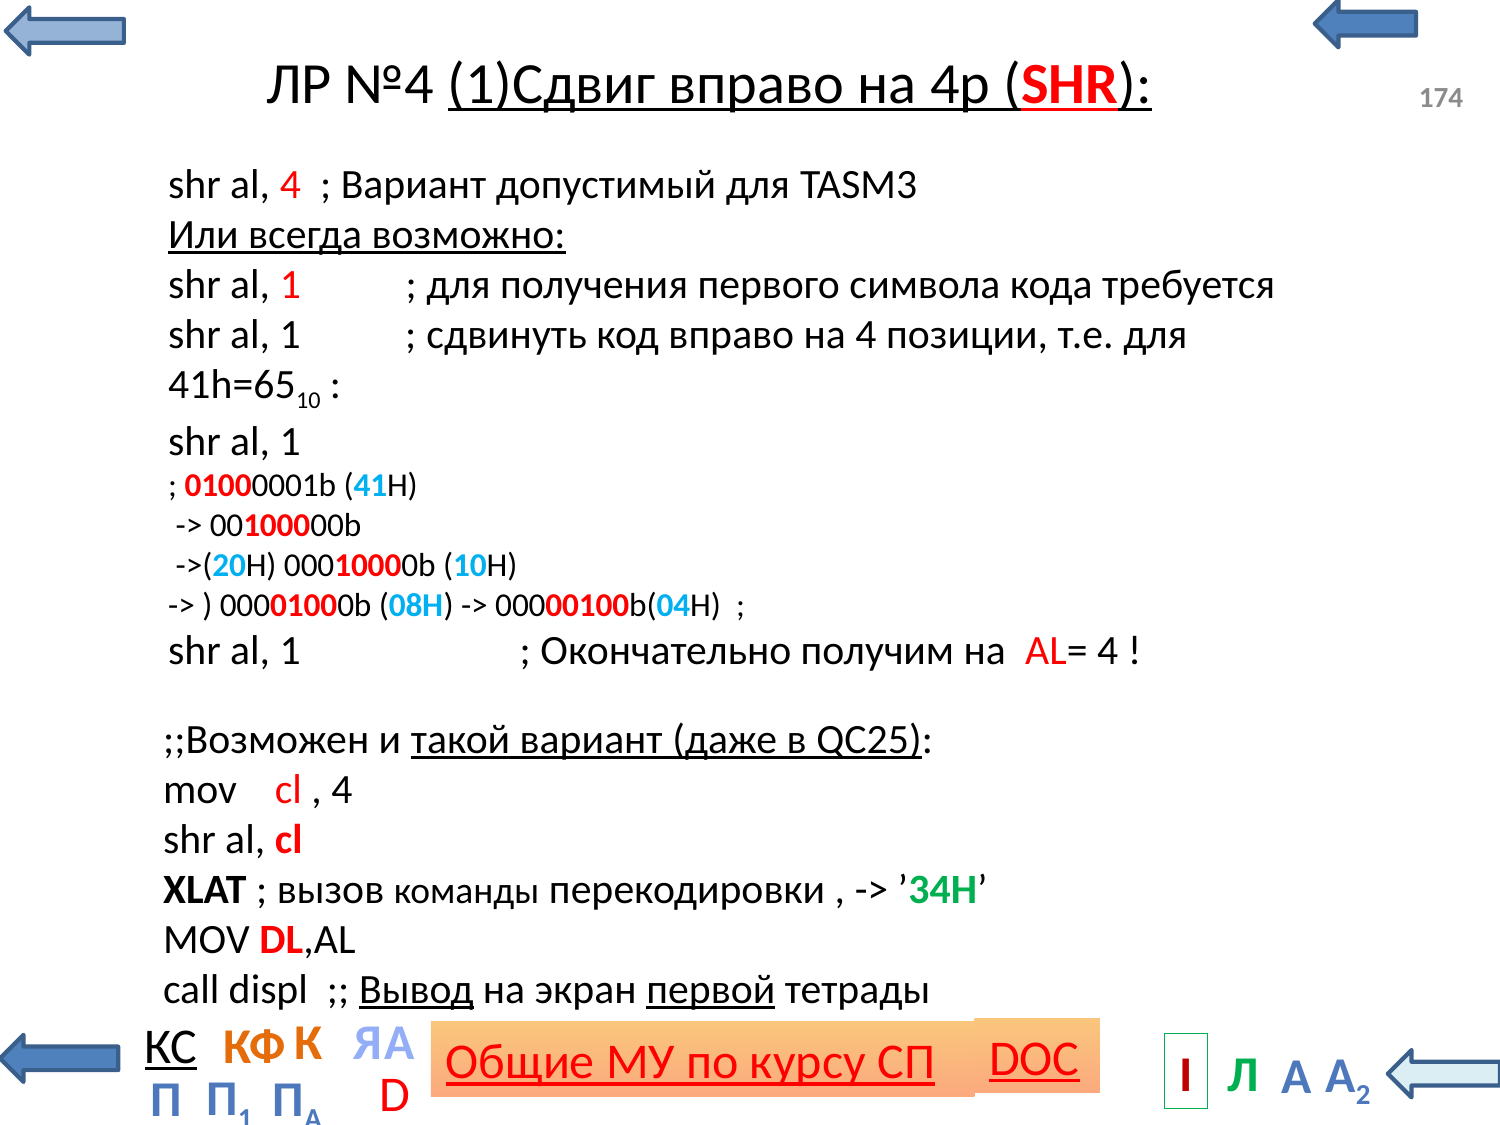

# ЛР №4 (1)Сдвиг вправо на 4р (SHR):
174
shr al, 4  ; Вариант допустимый для TASM3
Или всегда возможно:
shr al, 1           ; для получения первого символа кода требуется
shr al, 1           ; сдвинуть код вправо на 4 позиции, т.е. для 41h=6510 :
shr al, 1
; 01000001b (41H)
 -> 00100000b
 ->(20H) 00010000b (10H)
-> ) 00001000b (08H) -> 00000100b(04H)  ;
shr al, 1                       ; Окончательно получим на  AL= 4 !
;;Возможен и такой вариант (даже в QC25):
mov    cl , 4
shr al, сl
XLAT ; вызов команды перекодировки , -> ’34H’
MOV DL,AL
call displ  ;; Вывод на экран первой тетрады